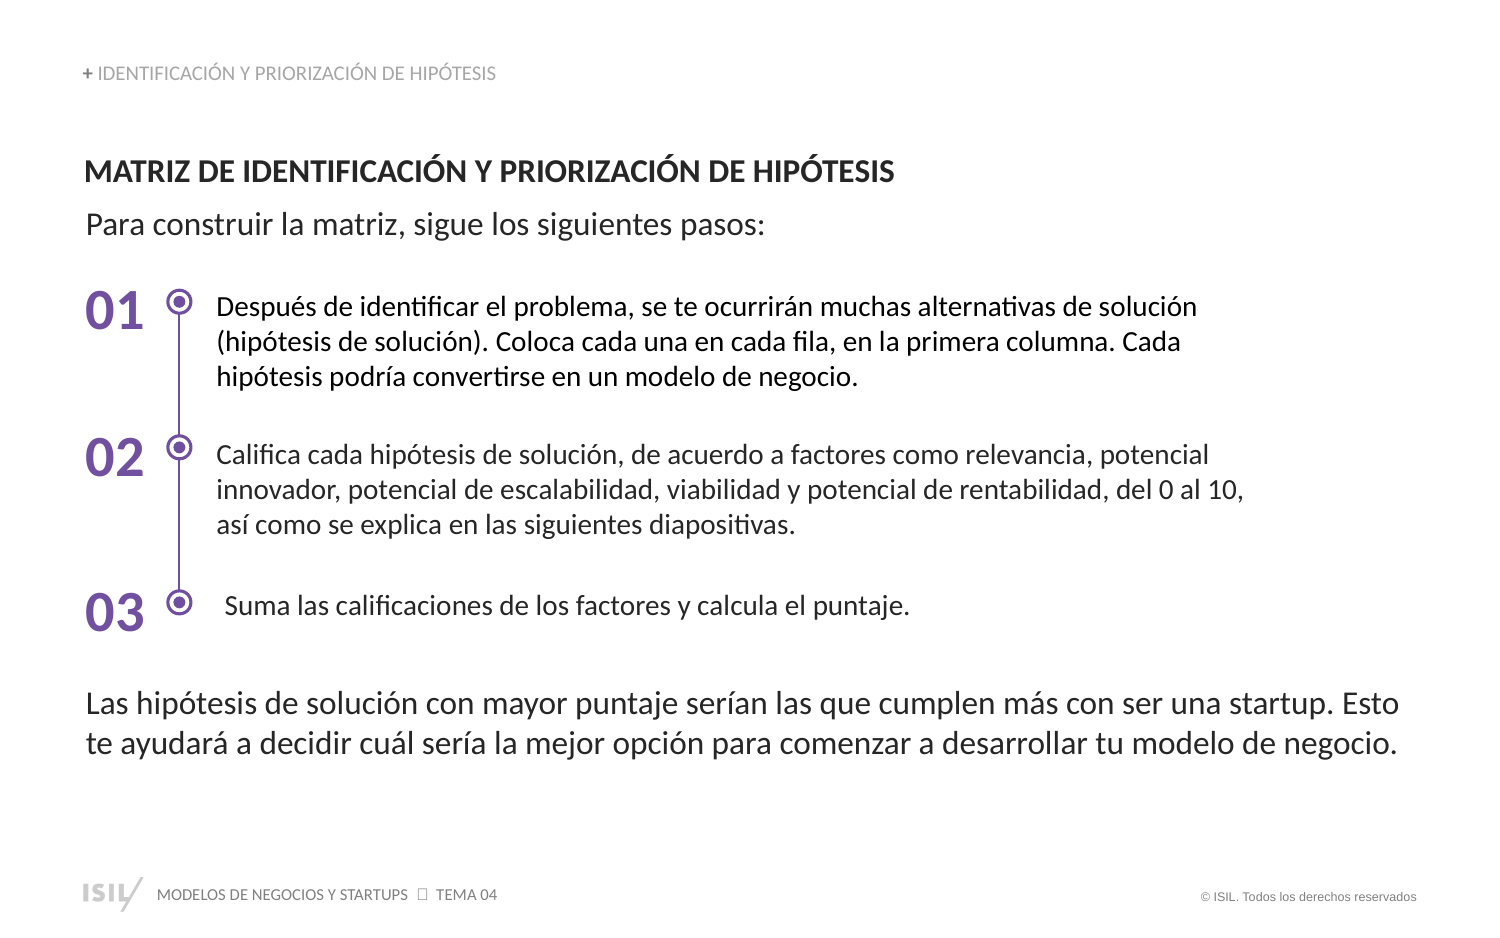

+ IDENTIFICACIÓN Y PRIORIZACIÓN DE HIPÓTESIS
MATRIZ DE IDENTIFICACIÓN Y PRIORIZACIÓN DE HIPÓTESIS
Para construir la matriz, sigue los siguientes pasos:

Las hipótesis de solución con mayor puntaje serían las que cumplen más con ser una startup. Esto te ayudará a decidir cuál sería la mejor opción para comenzar a desarrollar tu modelo de negocio.
01
Después de identificar el problema, se te ocurrirán muchas alternativas de solución (hipótesis de solución). Coloca cada una en cada fila, en la primera columna. Cada hipótesis podría convertirse en un modelo de negocio.

02
Califica cada hipótesis de solución, de acuerdo a factores como relevancia, potencial innovador, potencial de escalabilidad, viabilidad y potencial de rentabilidad, del 0 al 10, así como se explica en las siguientes diapositivas.

03
Suma las calificaciones de los factores y calcula el puntaje.